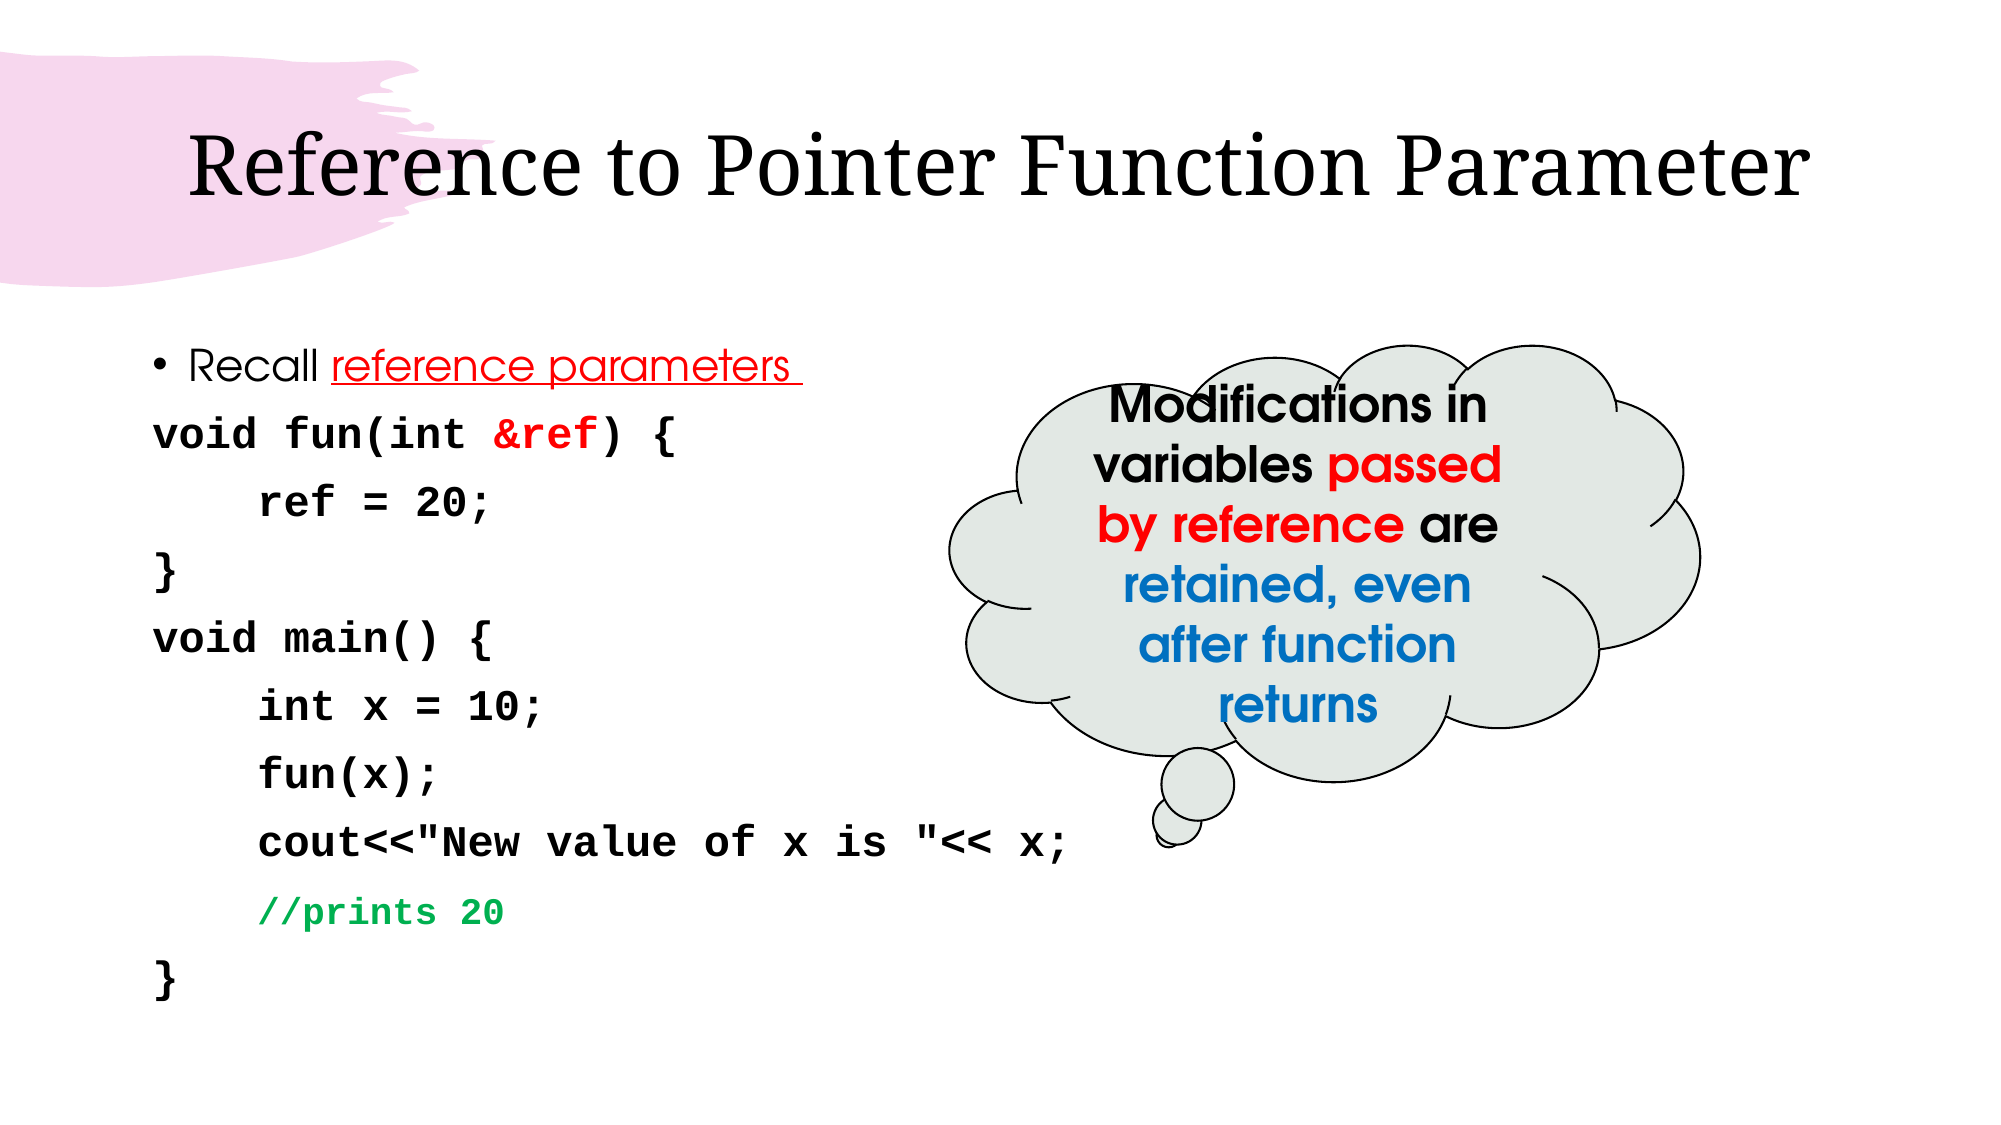

# Reference to Pointer Function Parameter
Recall reference parameters
void fun(int &ref) {
    ref = 20;
}
void main() {
    int x = 10;
    fun(x);
    cout<<"New value of x is "<< x;
    //prints 20
}
Modifications in variables passed by reference are retained, even after function returns